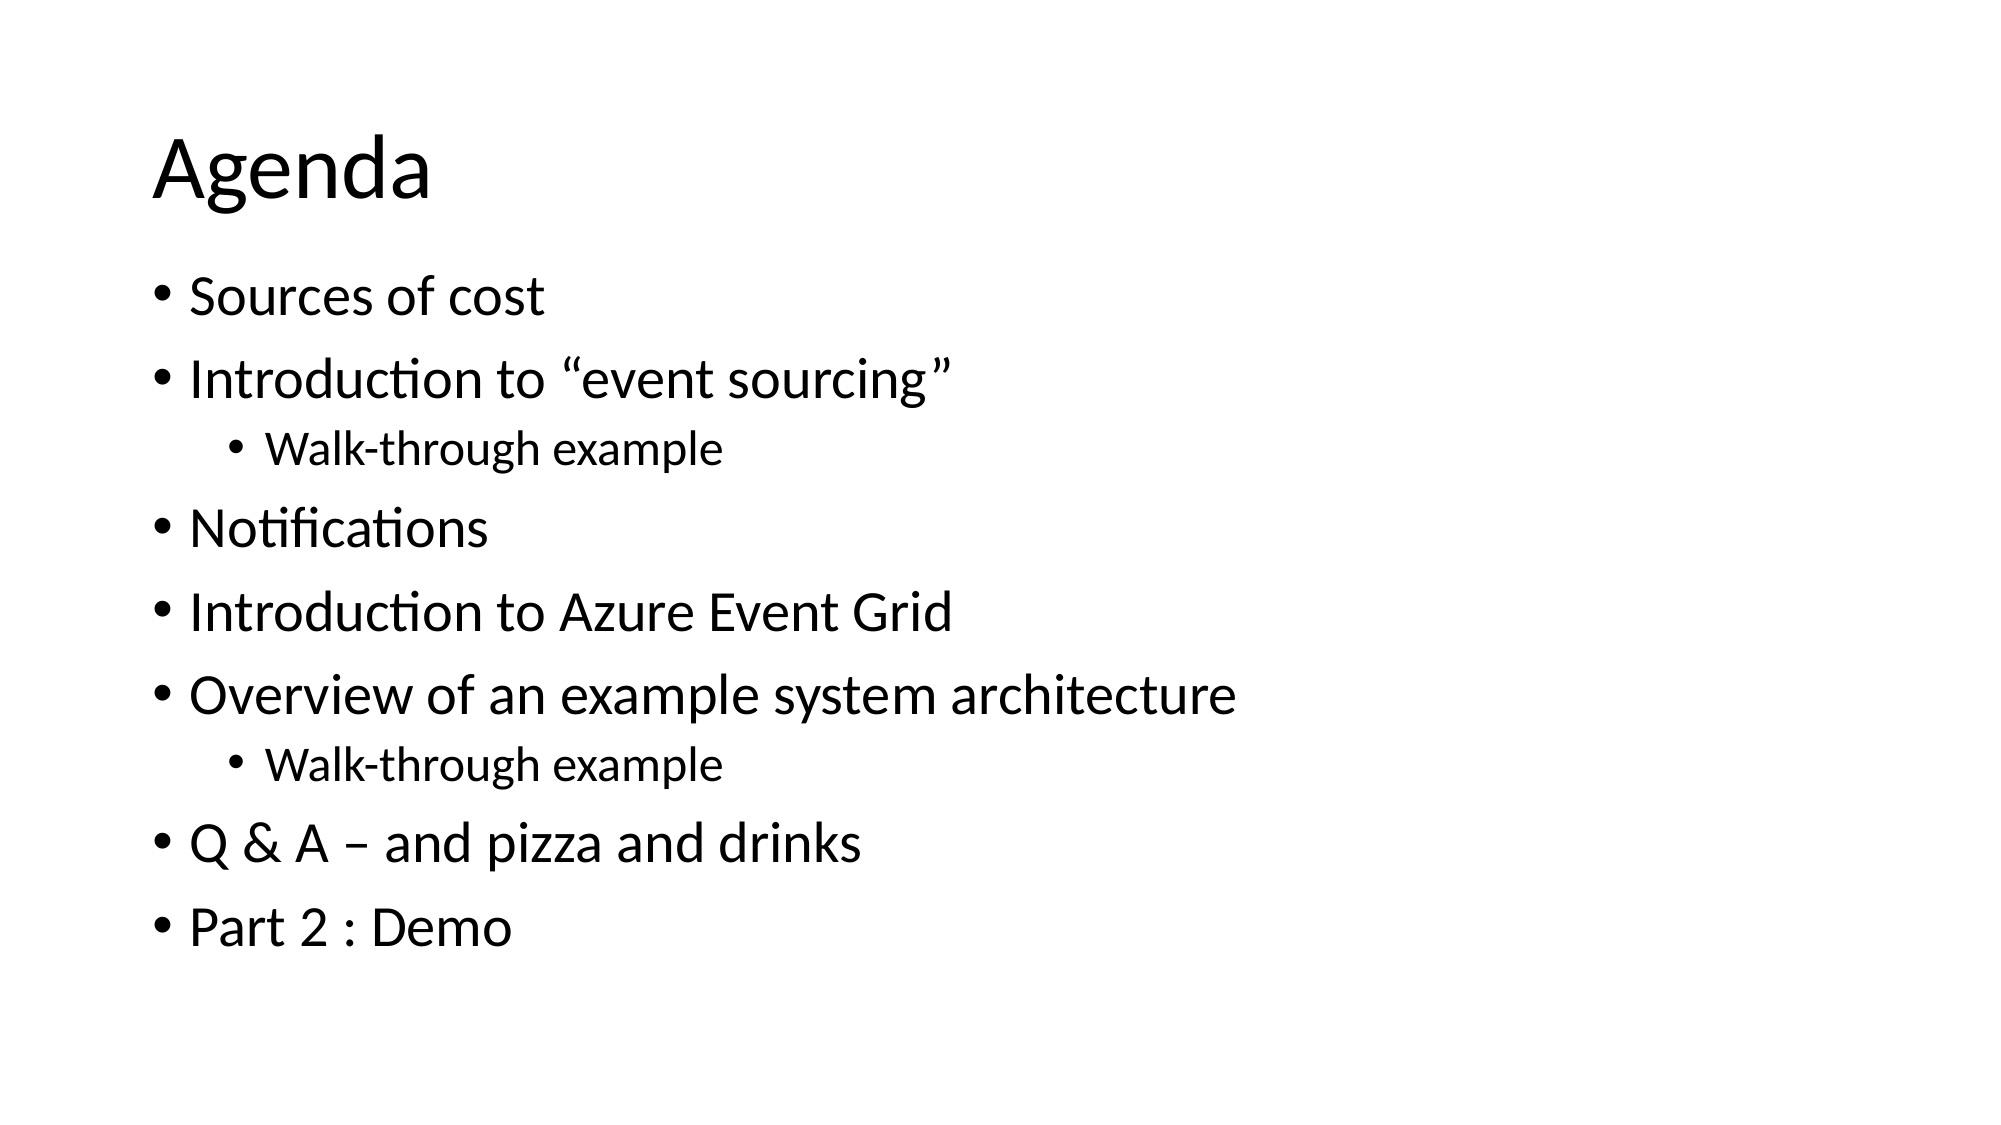

# Agenda
Sources of cost
Introduction to “event sourcing”
Walk-through example
Notifications
Introduction to Azure Event Grid
Overview of an example system architecture
Walk-through example
Q & A – and pizza and drinks
Part 2 : Demo